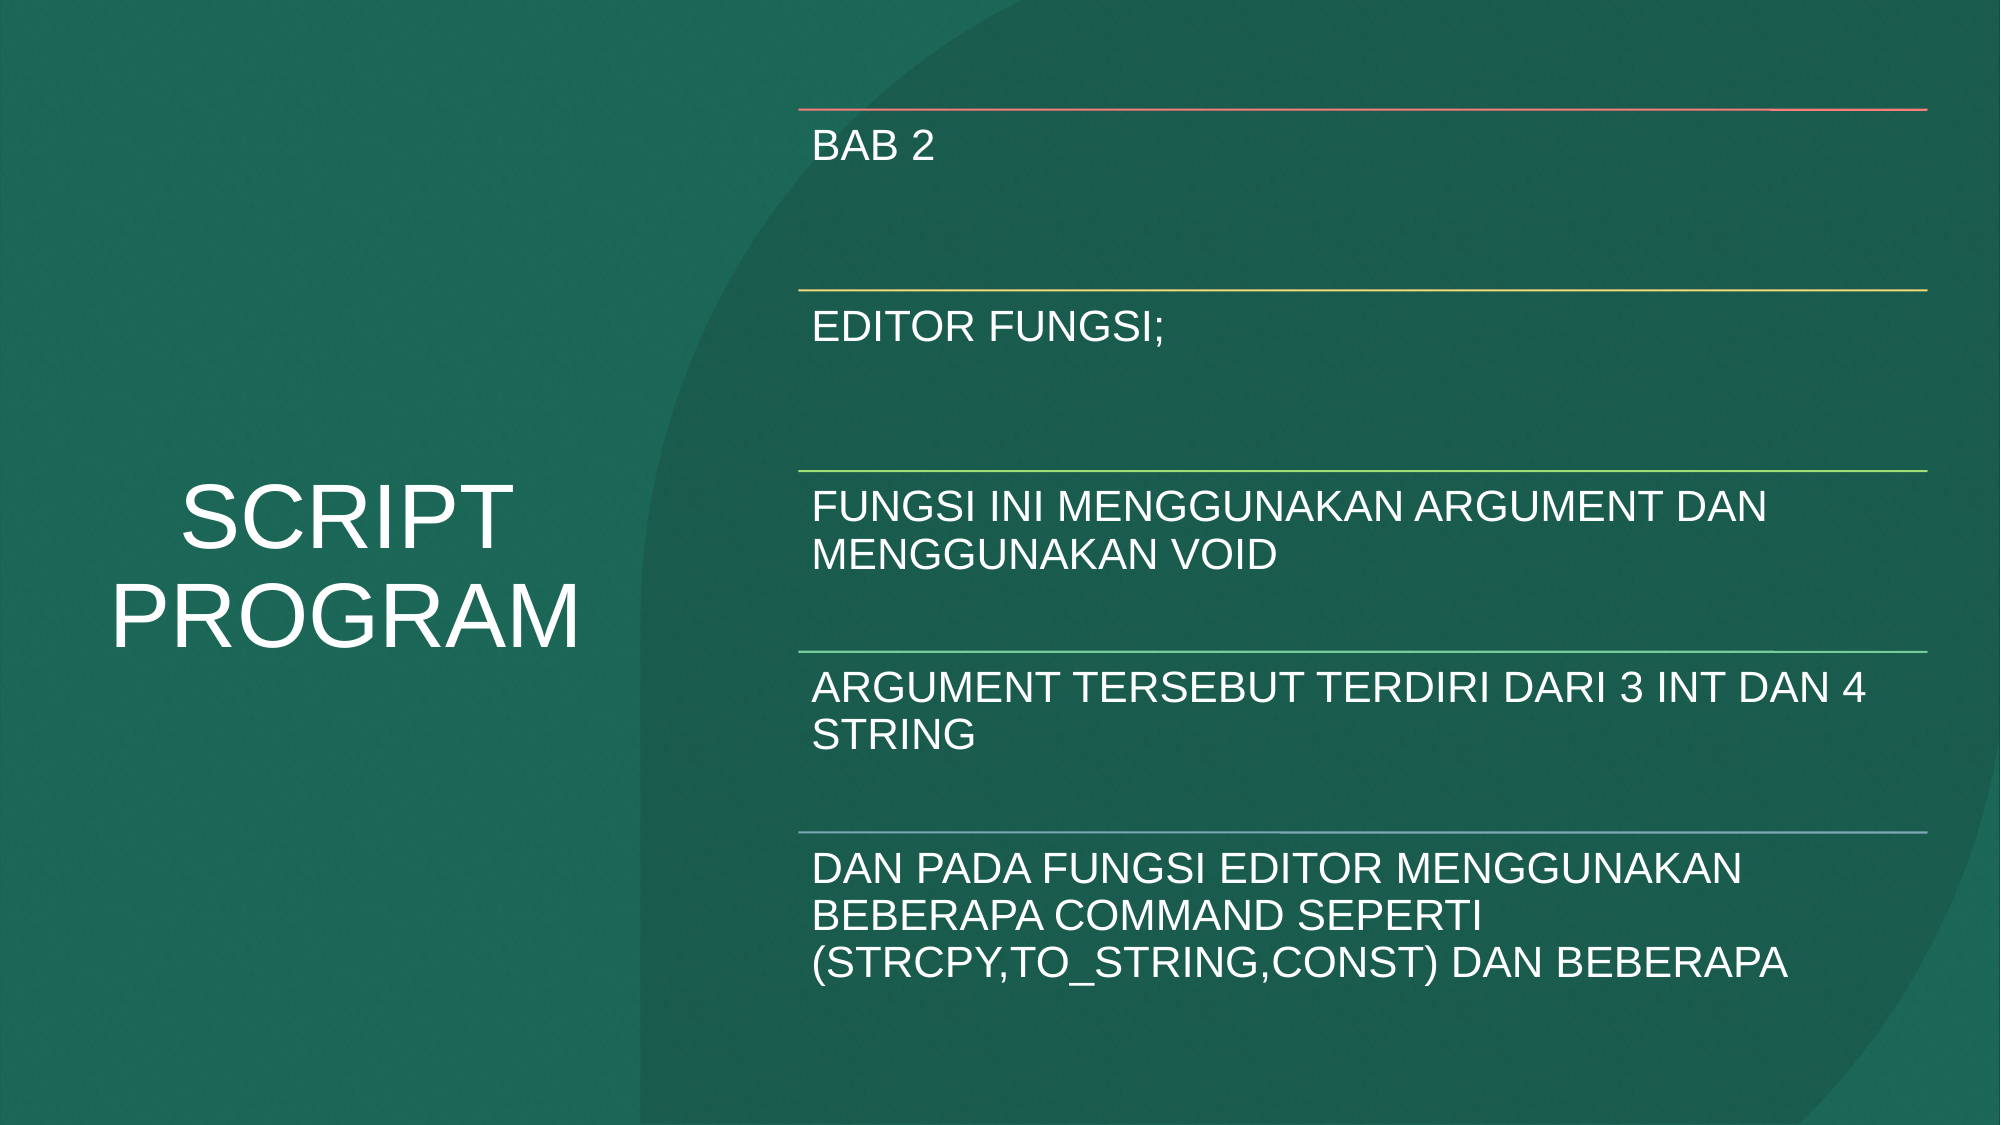

BAB 2
EDITOR FUNGSI;
FUNGSI INI MENGGUNAKAN ARGUMENT DAN MENGGUNAKAN VOID
ARGUMENT TERSEBUT TERDIRI DARI 3 INT DAN 4 STRING
DAN PADA FUNGSI EDITOR MENGGUNAKAN BEBERAPA COMMAND SEPERTI (STRCPY,TO_STRING,CONST) DAN BEBERAPA
# SCRIPT PROGRAM